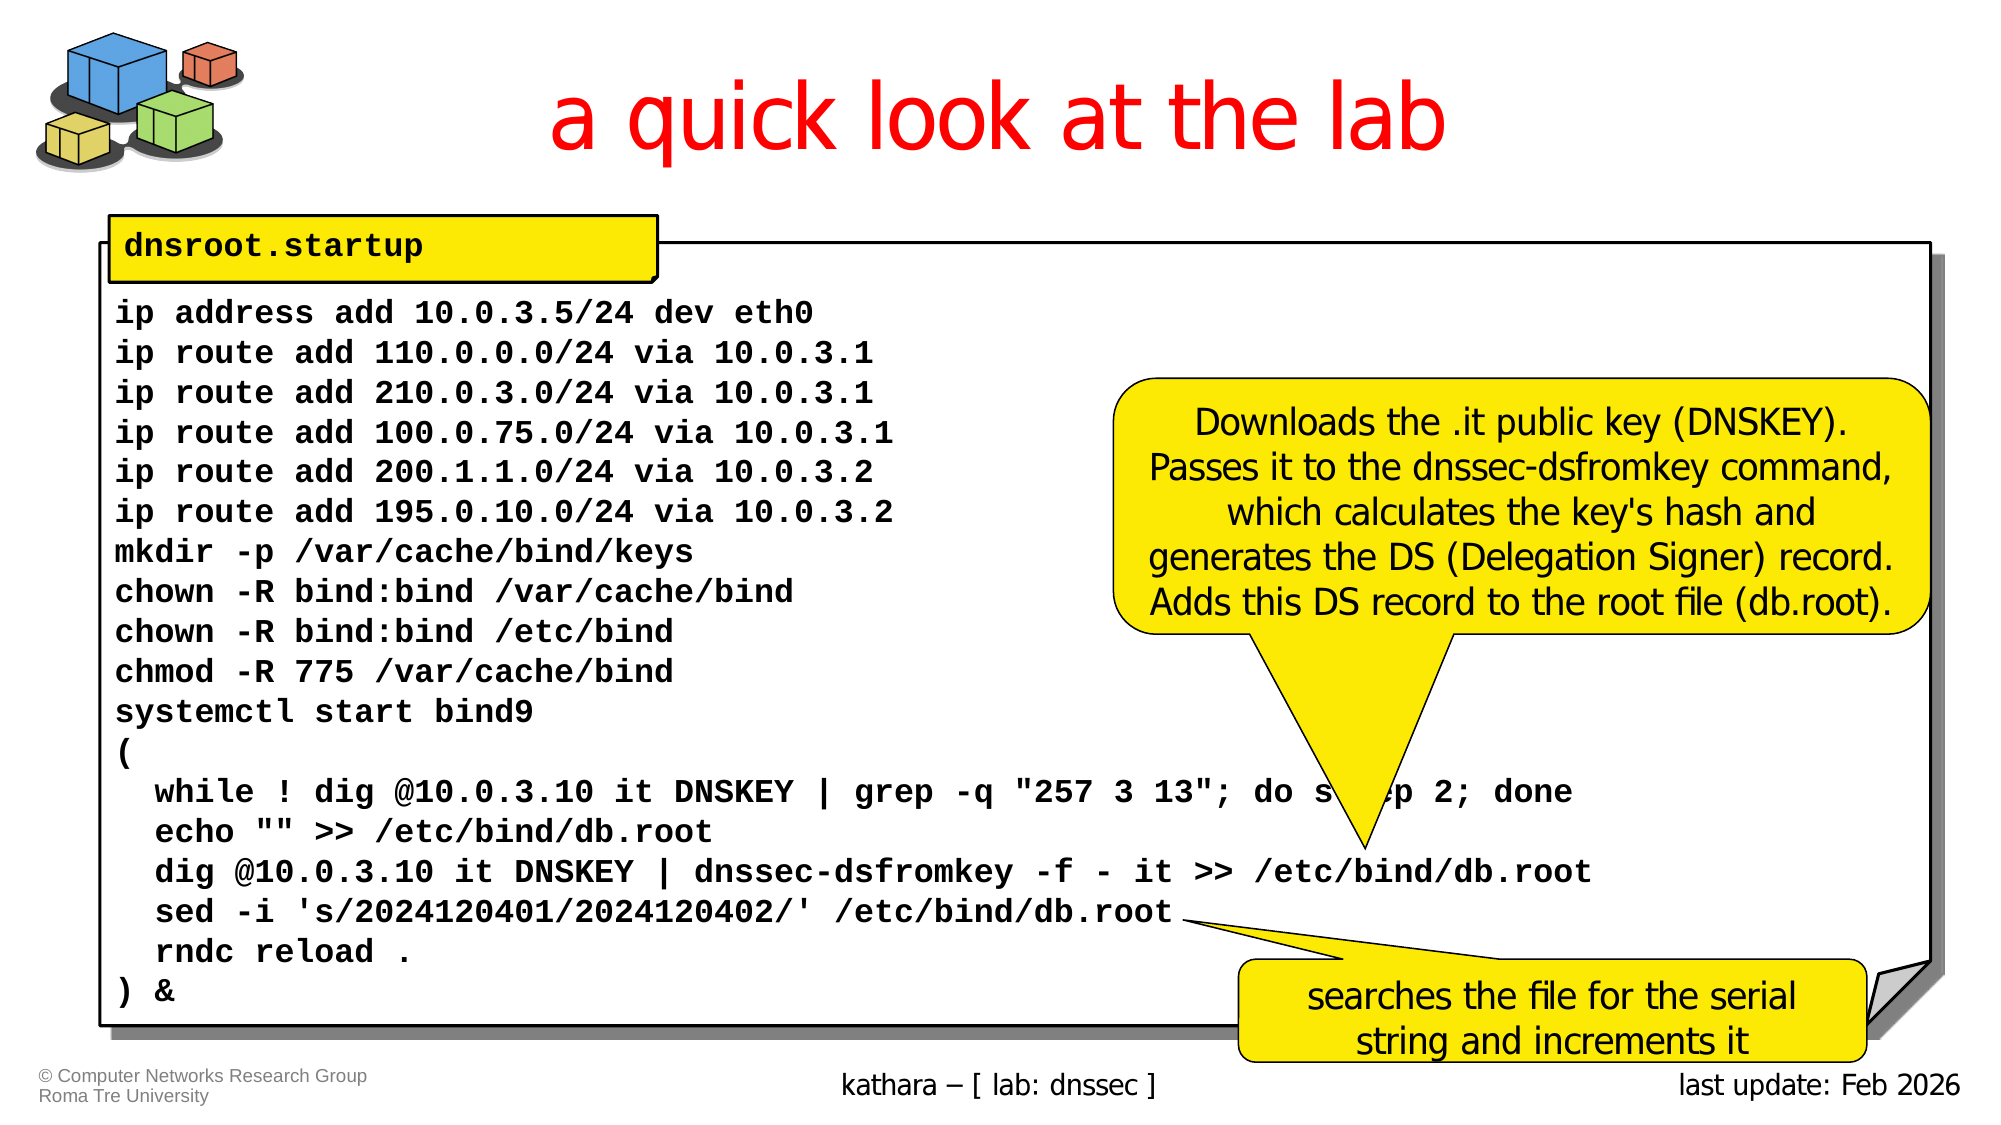

# a quick look at the lab
dnsroot.startup

ip address add 10.0.3.5/24 dev eth0
ip route add 110.0.0.0/24 via 10.0.3.1
ip route add 210.0.3.0/24 via 10.0.3.1
ip route add 100.0.75.0/24 via 10.0.3.1
ip route add 200.1.1.0/24 via 10.0.3.2
ip route add 195.0.10.0/24 via 10.0.3.2
mkdir -p /var/cache/bind/keys
chown -R bind:bind /var/cache/bind
chown -R bind:bind /etc/bind
chmod -R 775 /var/cache/bind
systemctl start bind9
(
  while ! dig @10.0.3.10 it DNSKEY | grep -q "257 3 13"; do sleep 2; done
  echo "" >> /etc/bind/db.root
  dig @10.0.3.10 it DNSKEY | dnssec-dsfromkey -f - it >> /etc/bind/db.root
  sed -i 's/2024120401/2024120402/' /etc/bind/db.root
  rndc reload .
) &
Downloads the .it public key (DNSKEY).
Passes it to the dnssec-dsfromkey command, which calculates the key's hash and generates the DS (Delegation Signer) record.
Adds this DS record to the root file (db.root).
searches the file for the serial string and increments it
kathara – [ lab: dnssec ]
last update: Feb 2026